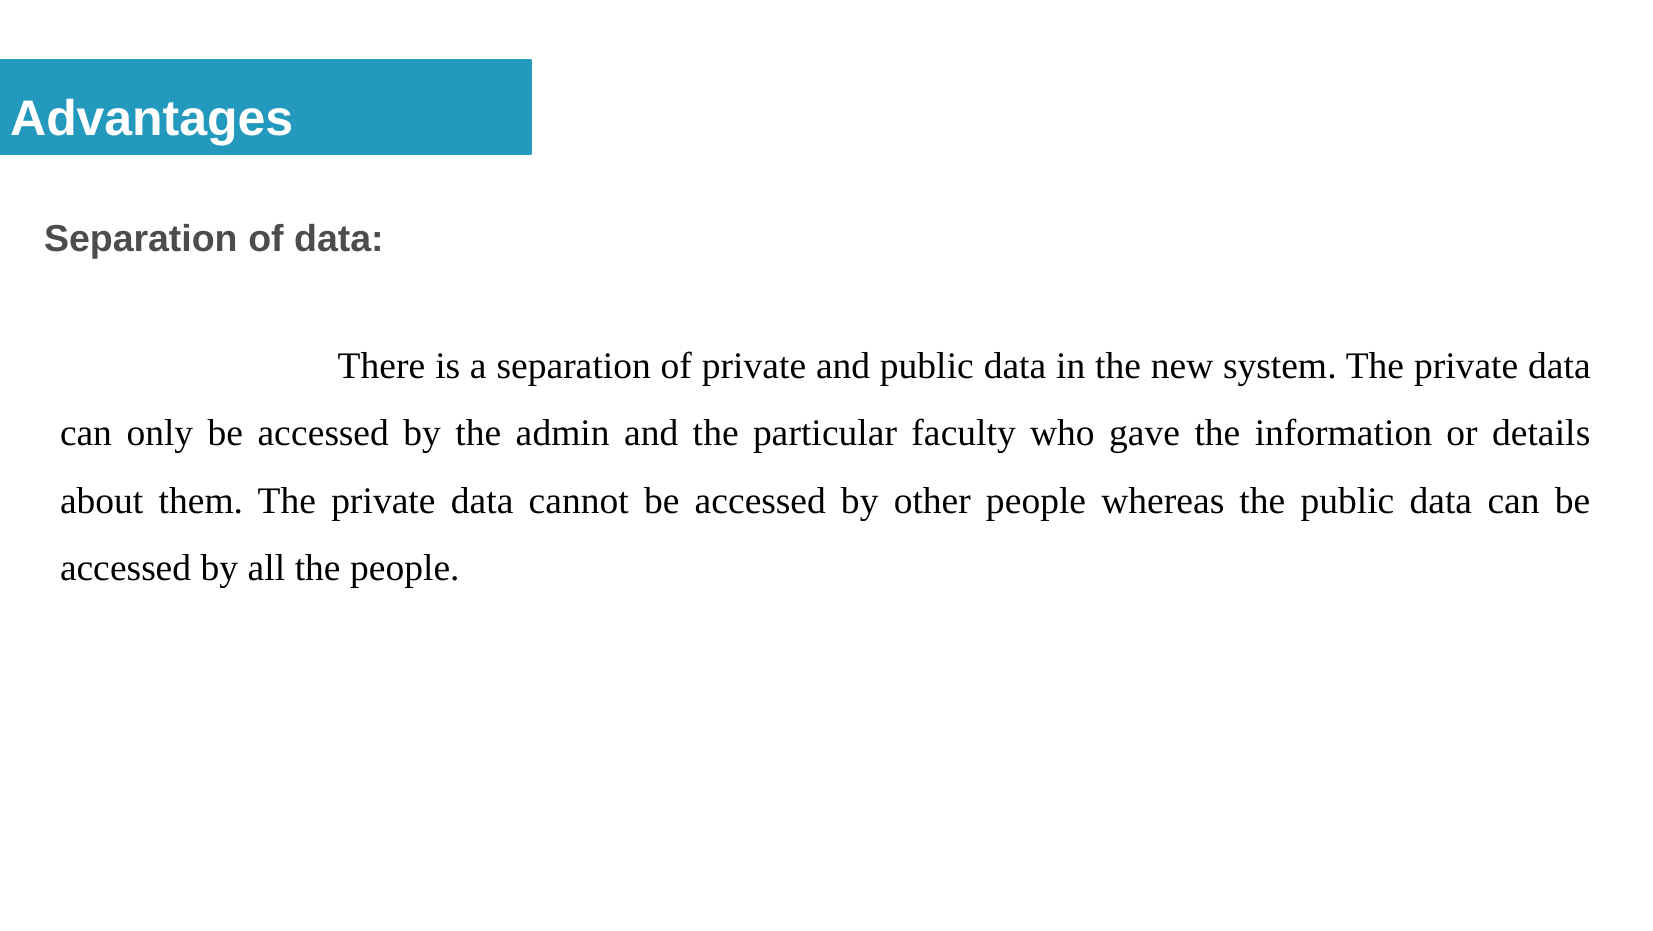

Advantages
Separation of data:
                            There is a separation of private and public data in the new system. The private data can only be accessed by the admin and the particular faculty who gave the information or details about them. The private data cannot be accessed by other people whereas the public data can be accessed by all the people.